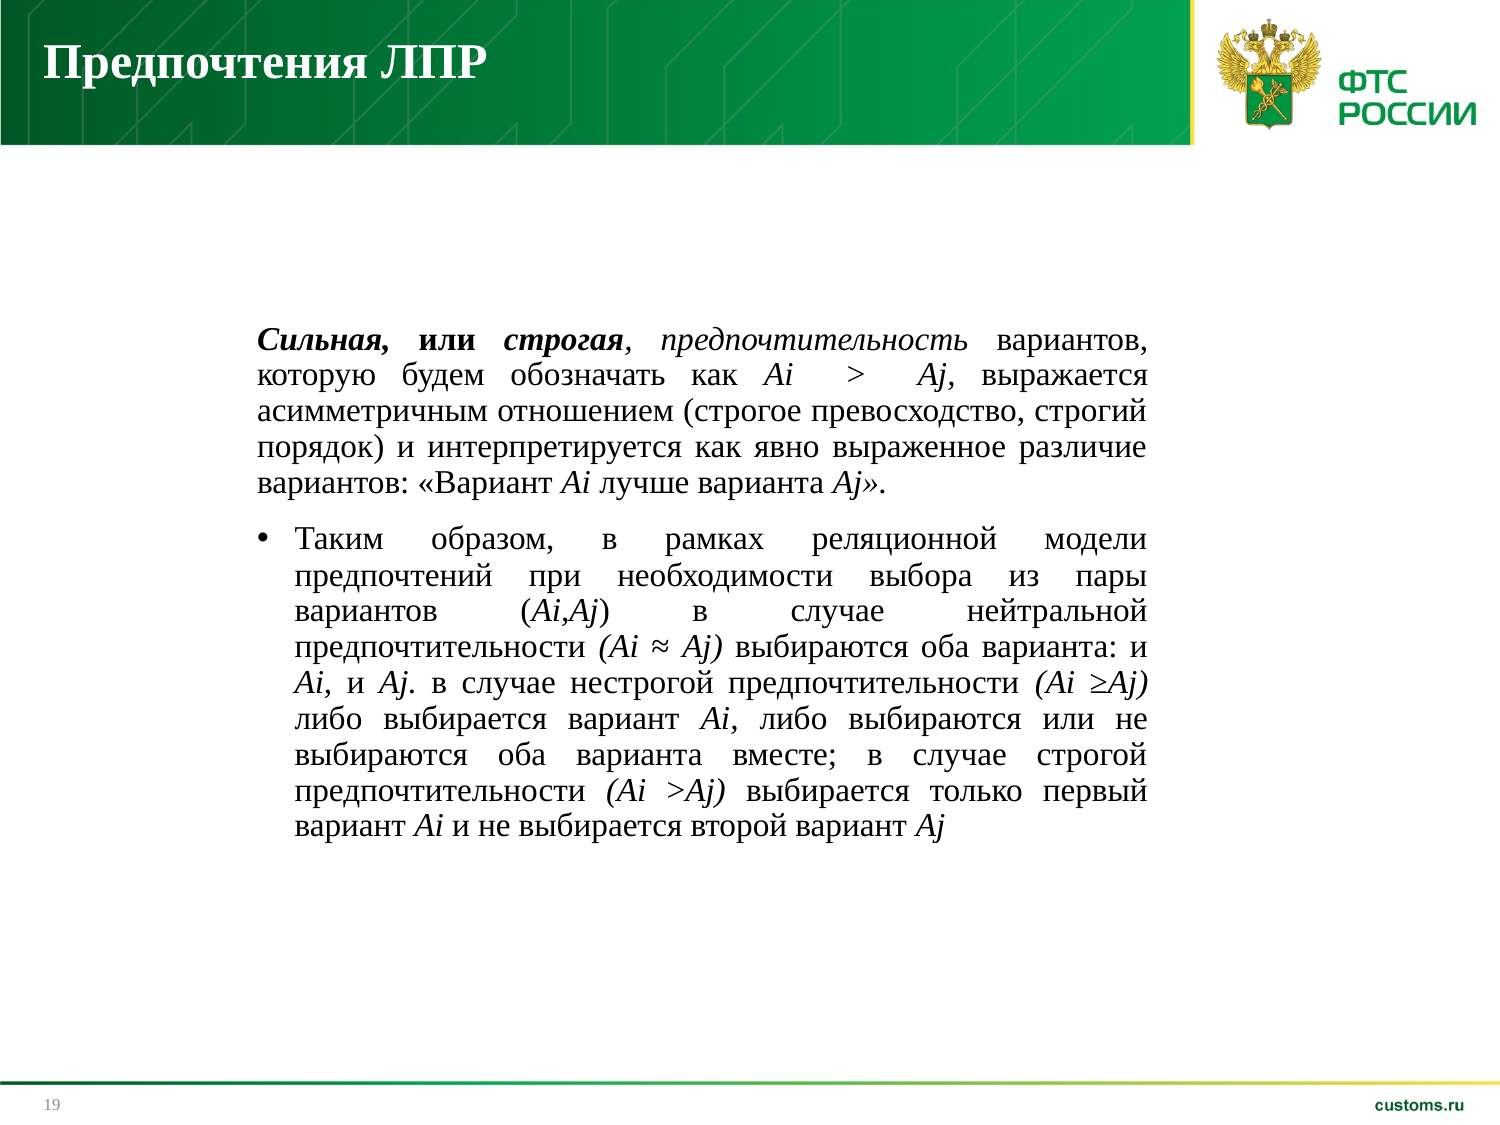

Предпочтения ЛПР
Сильная, или строгая, предпочтительность вариантов, которую будем обозначать как Ai  >  Aj, выражается асимметричным отношением (строгое превосходство, строгий порядок) и интерпретируется как явно выраженное различие вариантов: «Вариант Ai лучше варианта Aj».
Таким образом, в рамках реляционной модели предпочтений при необходимости выбора из пары вариантов (Ai,Aj) в случае нейтральной предпочтительности (Ai ≈ Aj) выбираются оба варианта: и Ai, и Aj. в случае нестрогой предпочтительности (Ai ≥Aj) либо выбирается вариант Ai, либо выбираются или не выбираются оба варианта вместе; в случае строгой предпочтительности (Ai >Aj) выбирается только первый вариант Ai и не выбирается второй вариант Aj
19